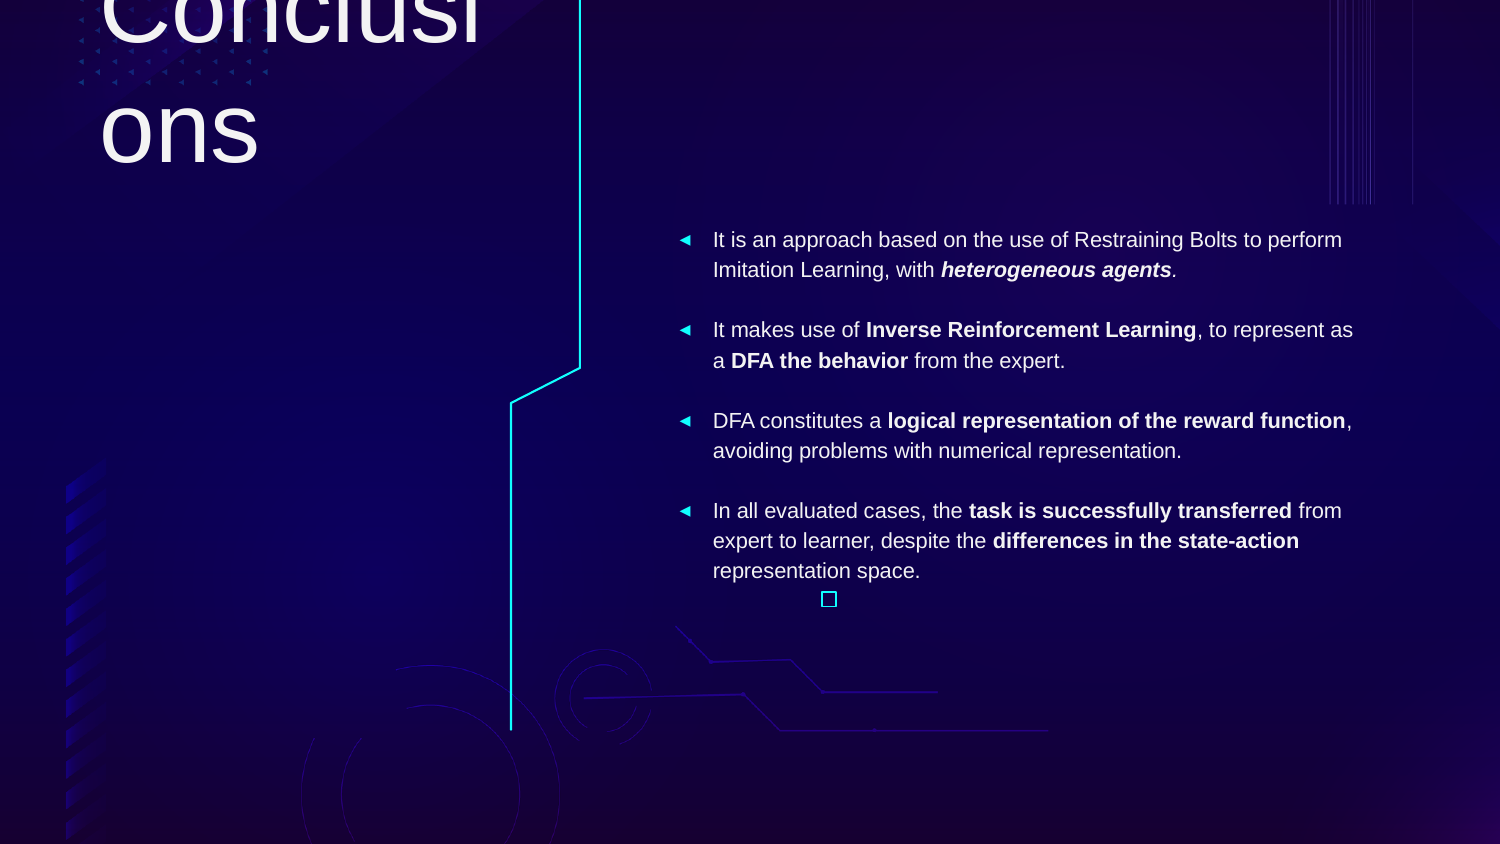

# Conclusions

It is an approach based on the use of Restraining Bolts to perform Imitation Learning, with heterogeneous agents.

It makes use of Inverse Reinforcement Learning, to represent as a DFA the behavior from the expert.

DFA constitutes a logical representation of the reward function, avoiding problems with numerical representation.

In all evaluated cases, the task is successfully transferred from expert to learner, despite the differences in the state-action representation space.